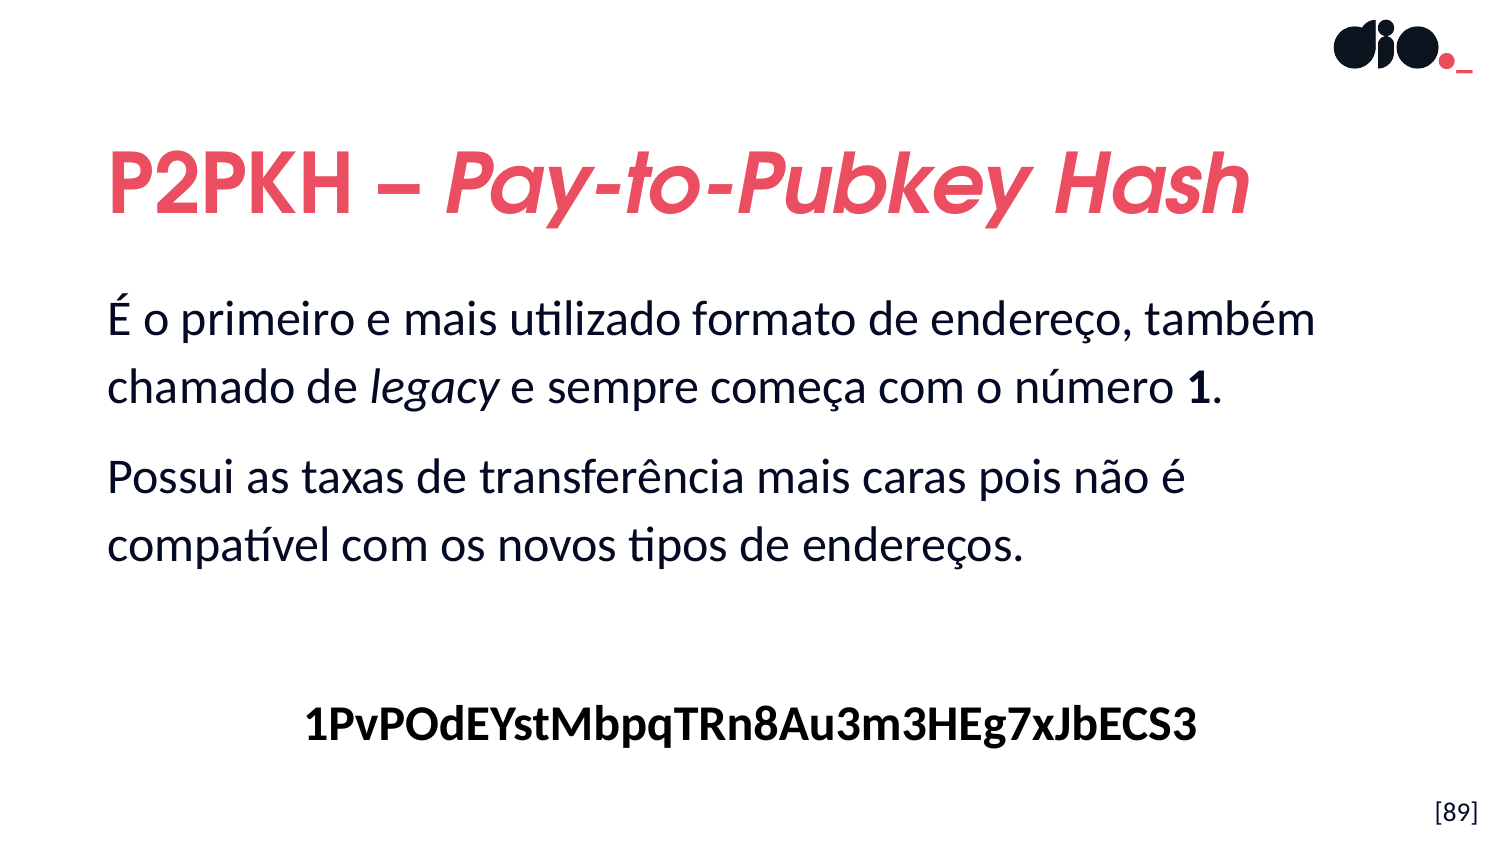

P2PKH – Pay-to-Pubkey Hash
É o primeiro e mais utilizado formato de endereço, também chamado de legacy e sempre começa com o número 1.
Possui as taxas de transferência mais caras pois não é compatível com os novos tipos de endereços.

1PvPOdEYstMbpqTRn8Au3m3HEg7xJbECS3
[89]